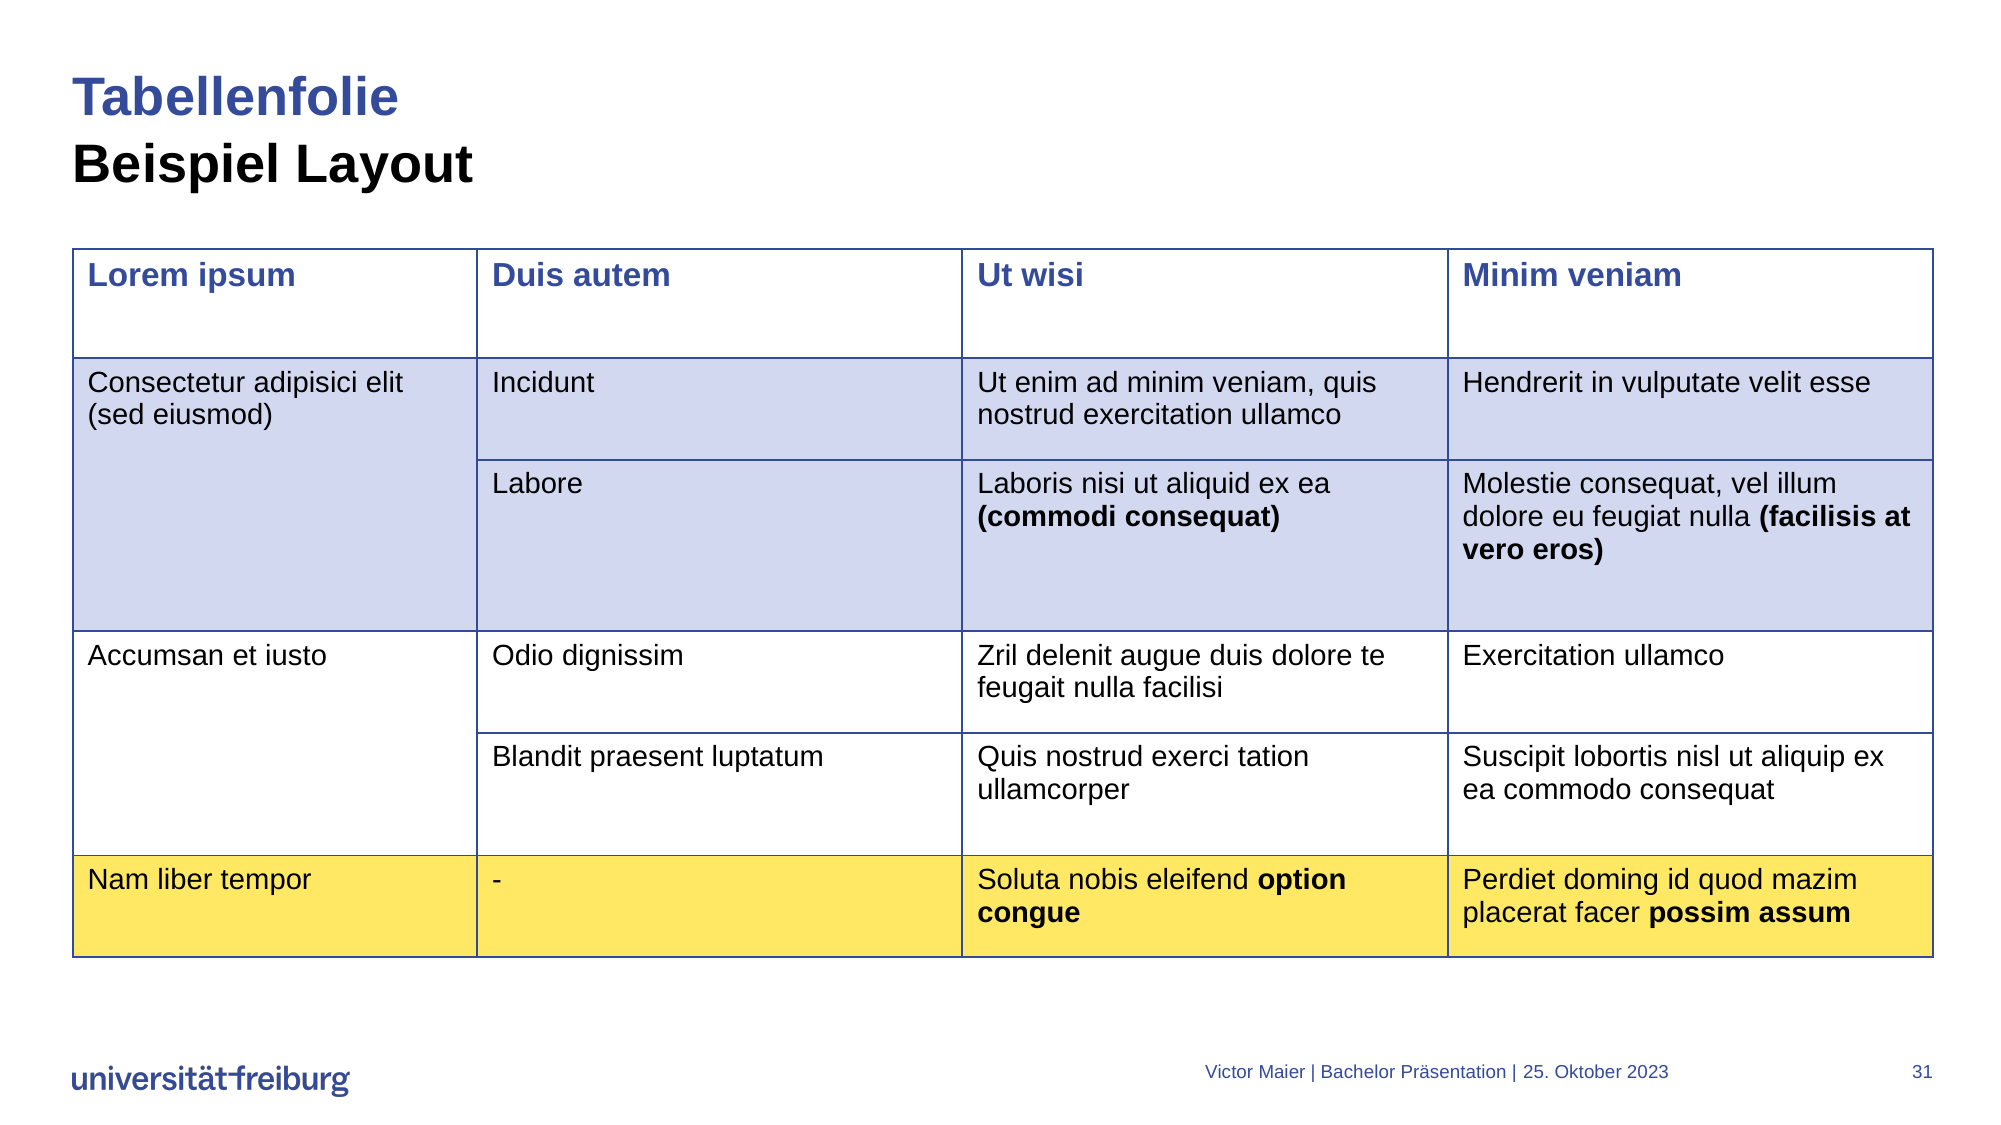

# Tabellenfolie Beispiel Layout
| Lorem ipsum | Duis autem | Ut wisi | Minim veniam |
| --- | --- | --- | --- |
| Consectetur adipisici elit (sed eiusmod) | Incidunt | Ut enim ad minim veniam, quis nostrud exercitation ullamco | Hendrerit in vulputate velit esse |
|  | Labore | Laboris nisi ut aliquid ex ea (commodi consequat) | Molestie consequat, vel illum dolore eu feugiat nulla (facilisis at vero eros) |
| Accumsan et iusto | Odio dignissim | Zril delenit augue duis dolore te feugait nulla facilisi | Exercitation ullamco |
|  | Blandit praesent luptatum | Quis nostrud exerci tation ullamcorper | Suscipit lobortis nisl ut aliquip ex ea commodo consequat |
| Nam liber tempor | - | Soluta nobis eleifend option congue | Perdiet doming id quod mazim placerat facer possim assum |
Victor Maier | Bachelor Präsentation |
25. Oktober 2023
31